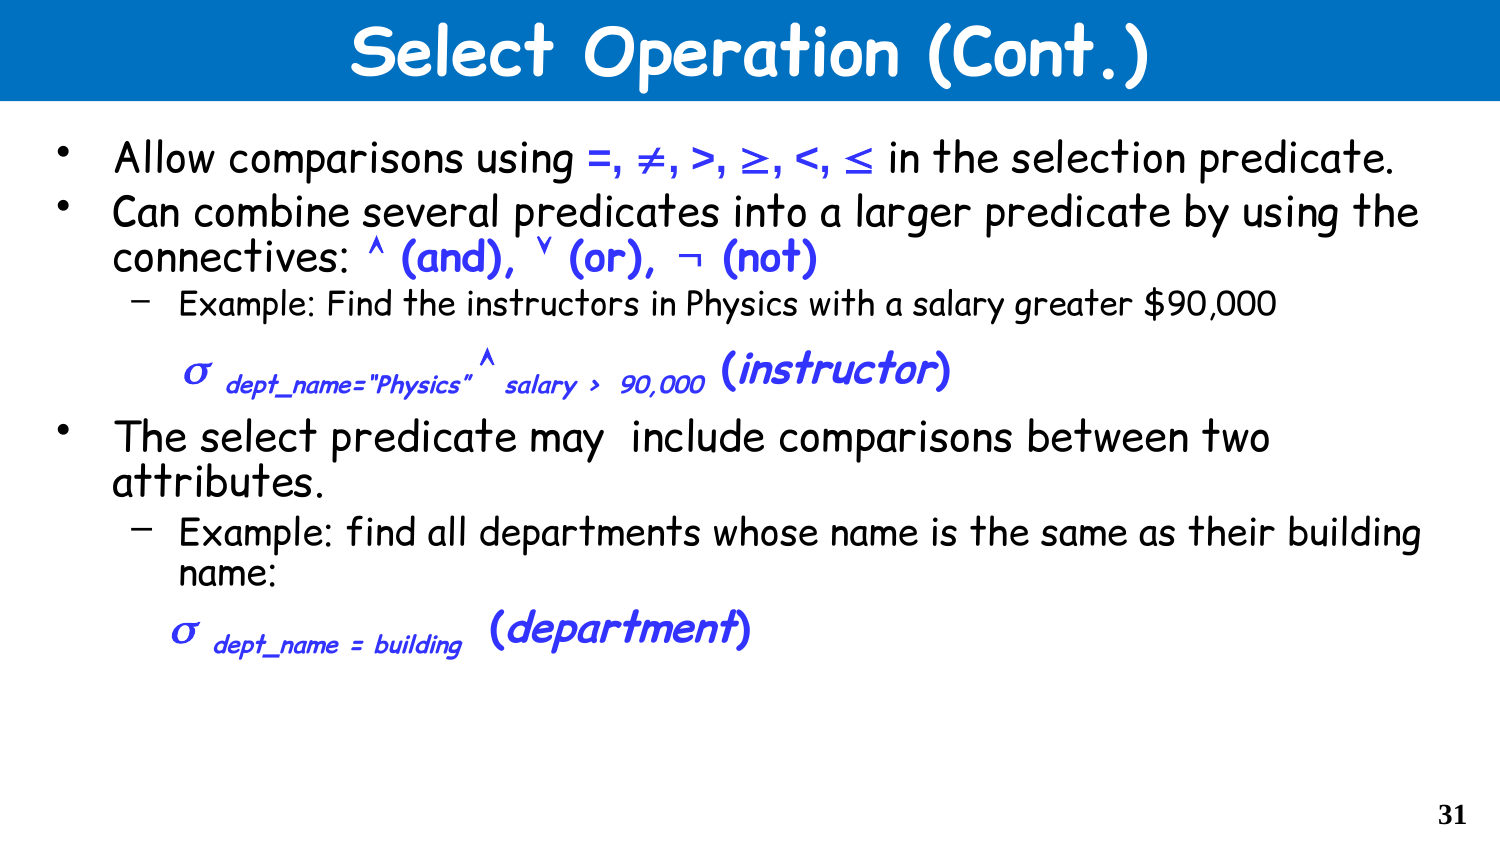

# Select Operation (Cont.)
Allow comparisons using =, ≠, >, ≥, <, ≤ in the selection predicate.
Can combine several predicates into a larger predicate by using the connectives: ∧ (and), ∨ (or), ¬ (not)
Example: Find the instructors in Physics with a salary greater $90,000
          σ dept_name=“Physics” ∧ salary > 90,000 (instructor)

The select predicate may  include comparisons between two attributes.
Example: find all departments whose name is the same as their building name:
   σ dept_name = building  (department)